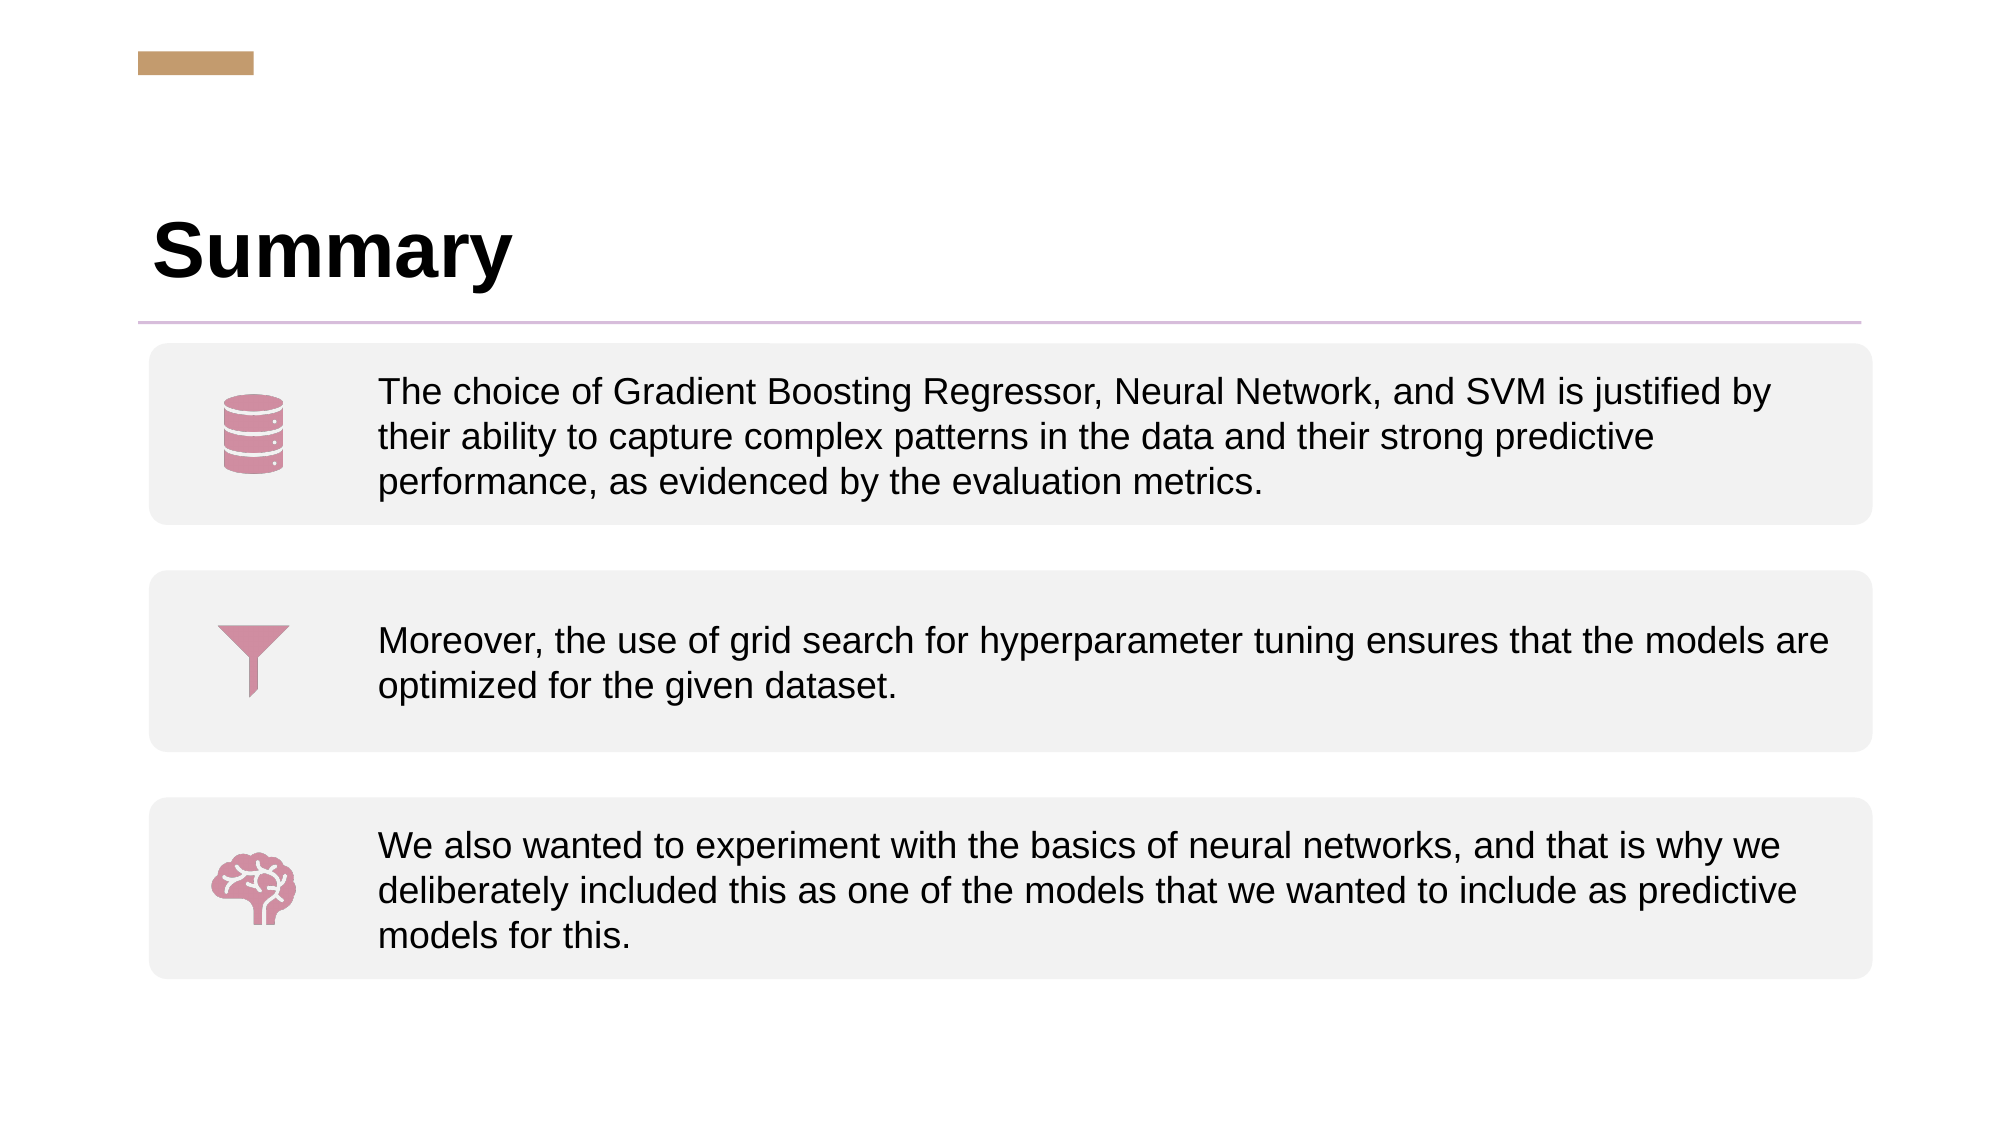

# Summary

The choice of Gradient Boosting Regressor, Neural Network, and SVM is justified by their ability to capture complex patterns in the data and their strong predictive performance, as evidenced by the evaluation metrics.
Moreover, the use of grid search for hyperparameter tuning ensures that the models are optimized for the given dataset.
We also wanted to experiment with the basics of neural networks, and that is why we deliberately included this as one of the models that we wanted to include as predictive models for this.